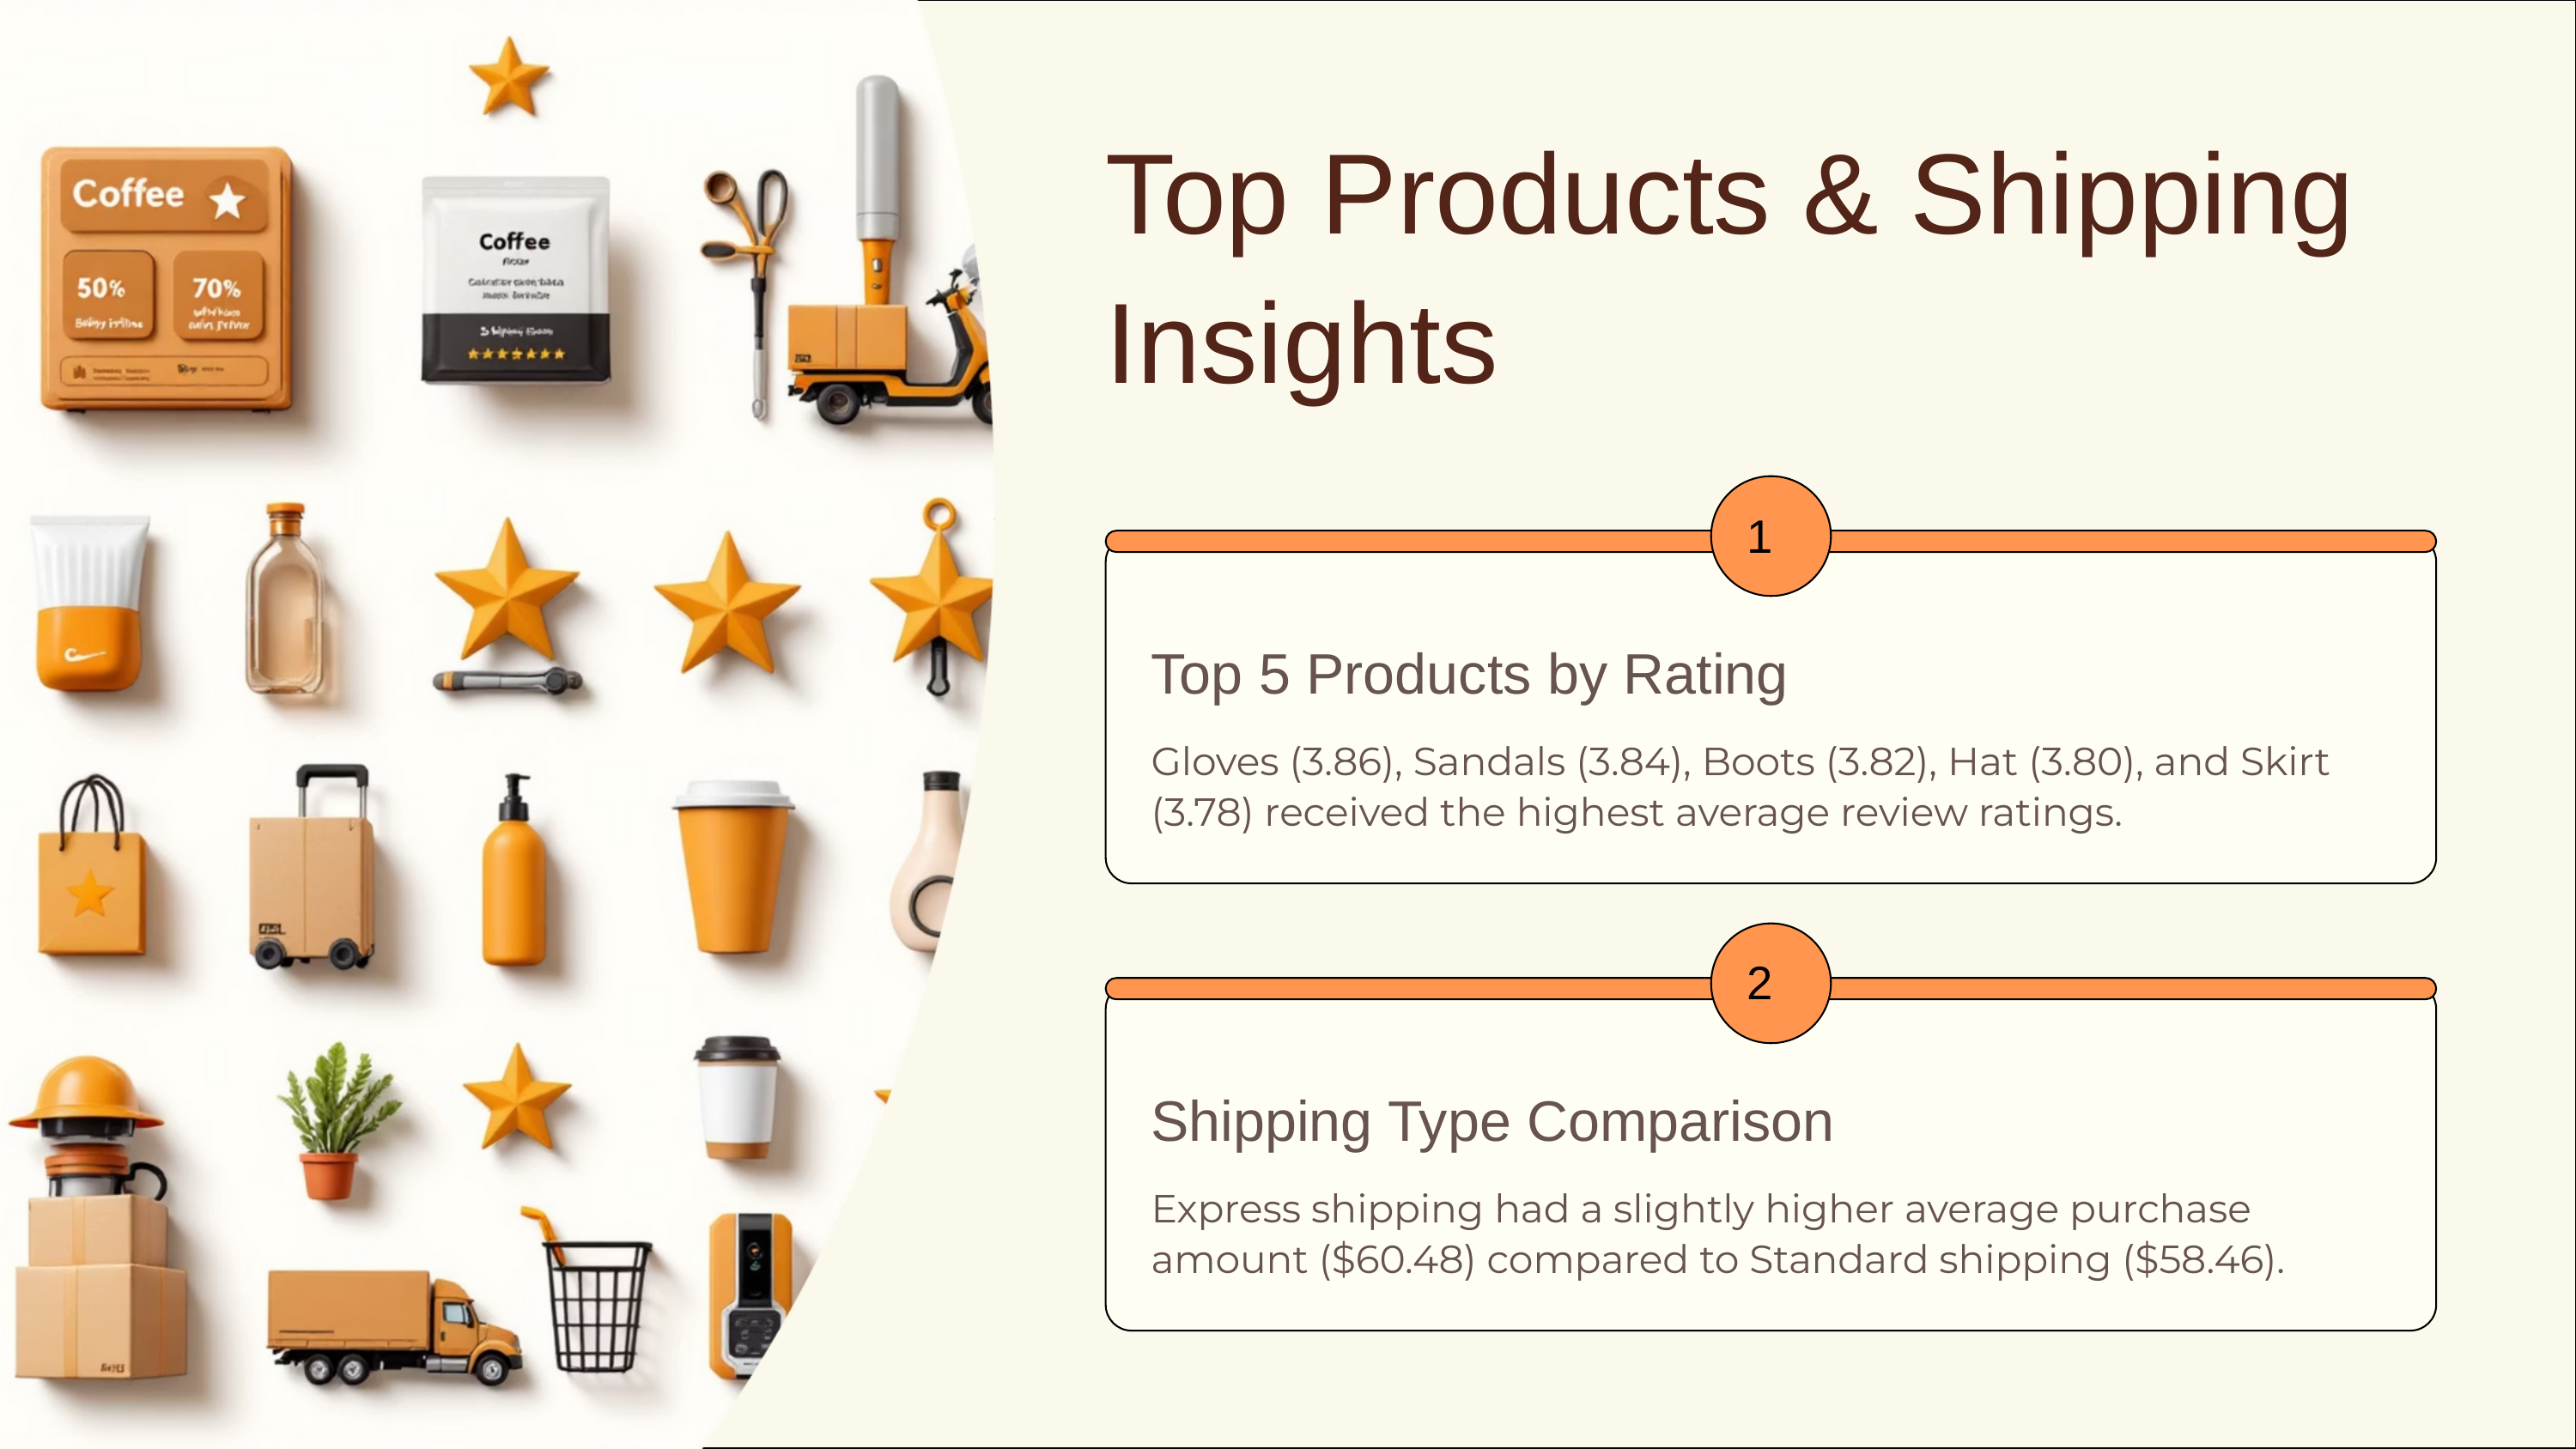

Top Products & Shipping Insights

1

Top 5 Products by Rating
Gloves (3.86), Sandals (3.84), Boots (3.82), Hat (3.80), and Skirt (3.78) received the highest average review ratings.

2

Shipping Type Comparison
Express shipping had a slightly higher average purchase amount ($60.48) compared to Standard shipping ($58.46).